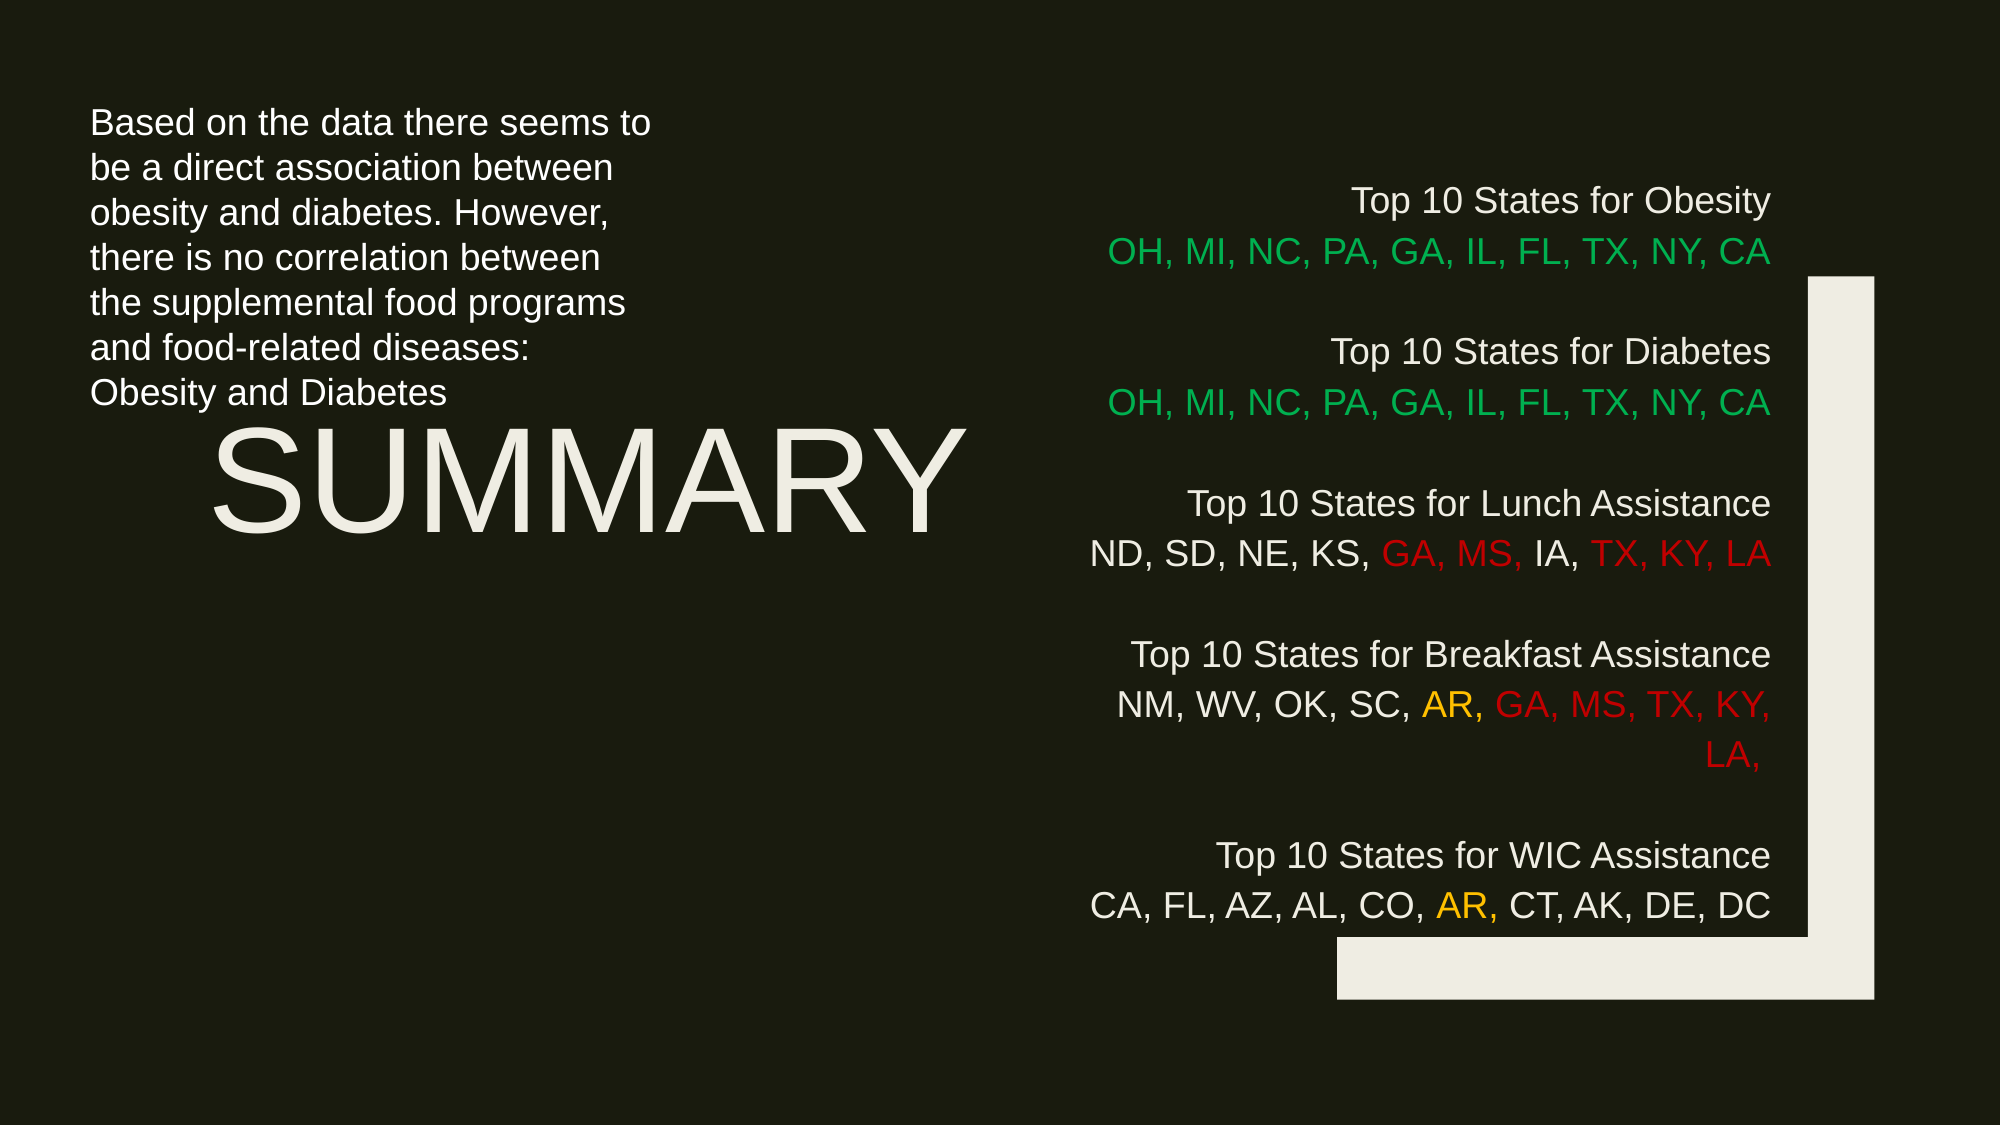

Based on the data there seems to be a direct association between obesity and diabetes. However, there is no correlation between the supplemental food programs and food-related diseases: Obesity and Diabetes

Top 10 States for Obesity
OH, MI, NC, PA, GA, IL, FL, TX, NY, CA

Top 10 States for Diabetes
OH, MI, NC, PA, GA, IL, FL, TX, NY, CA

Top 10 States for Lunch Assistance
ND, SD, NE, KS, GA, MS, IA, TX, KY, LA

Top 10 States for Breakfast Assistance
NM, WV, OK, SC, AR, GA, MS, TX, KY, LA,

Top 10 States for WIC Assistance
CA, FL, AZ, AL, CO, AR, CT, AK, DE, DC
# Summary